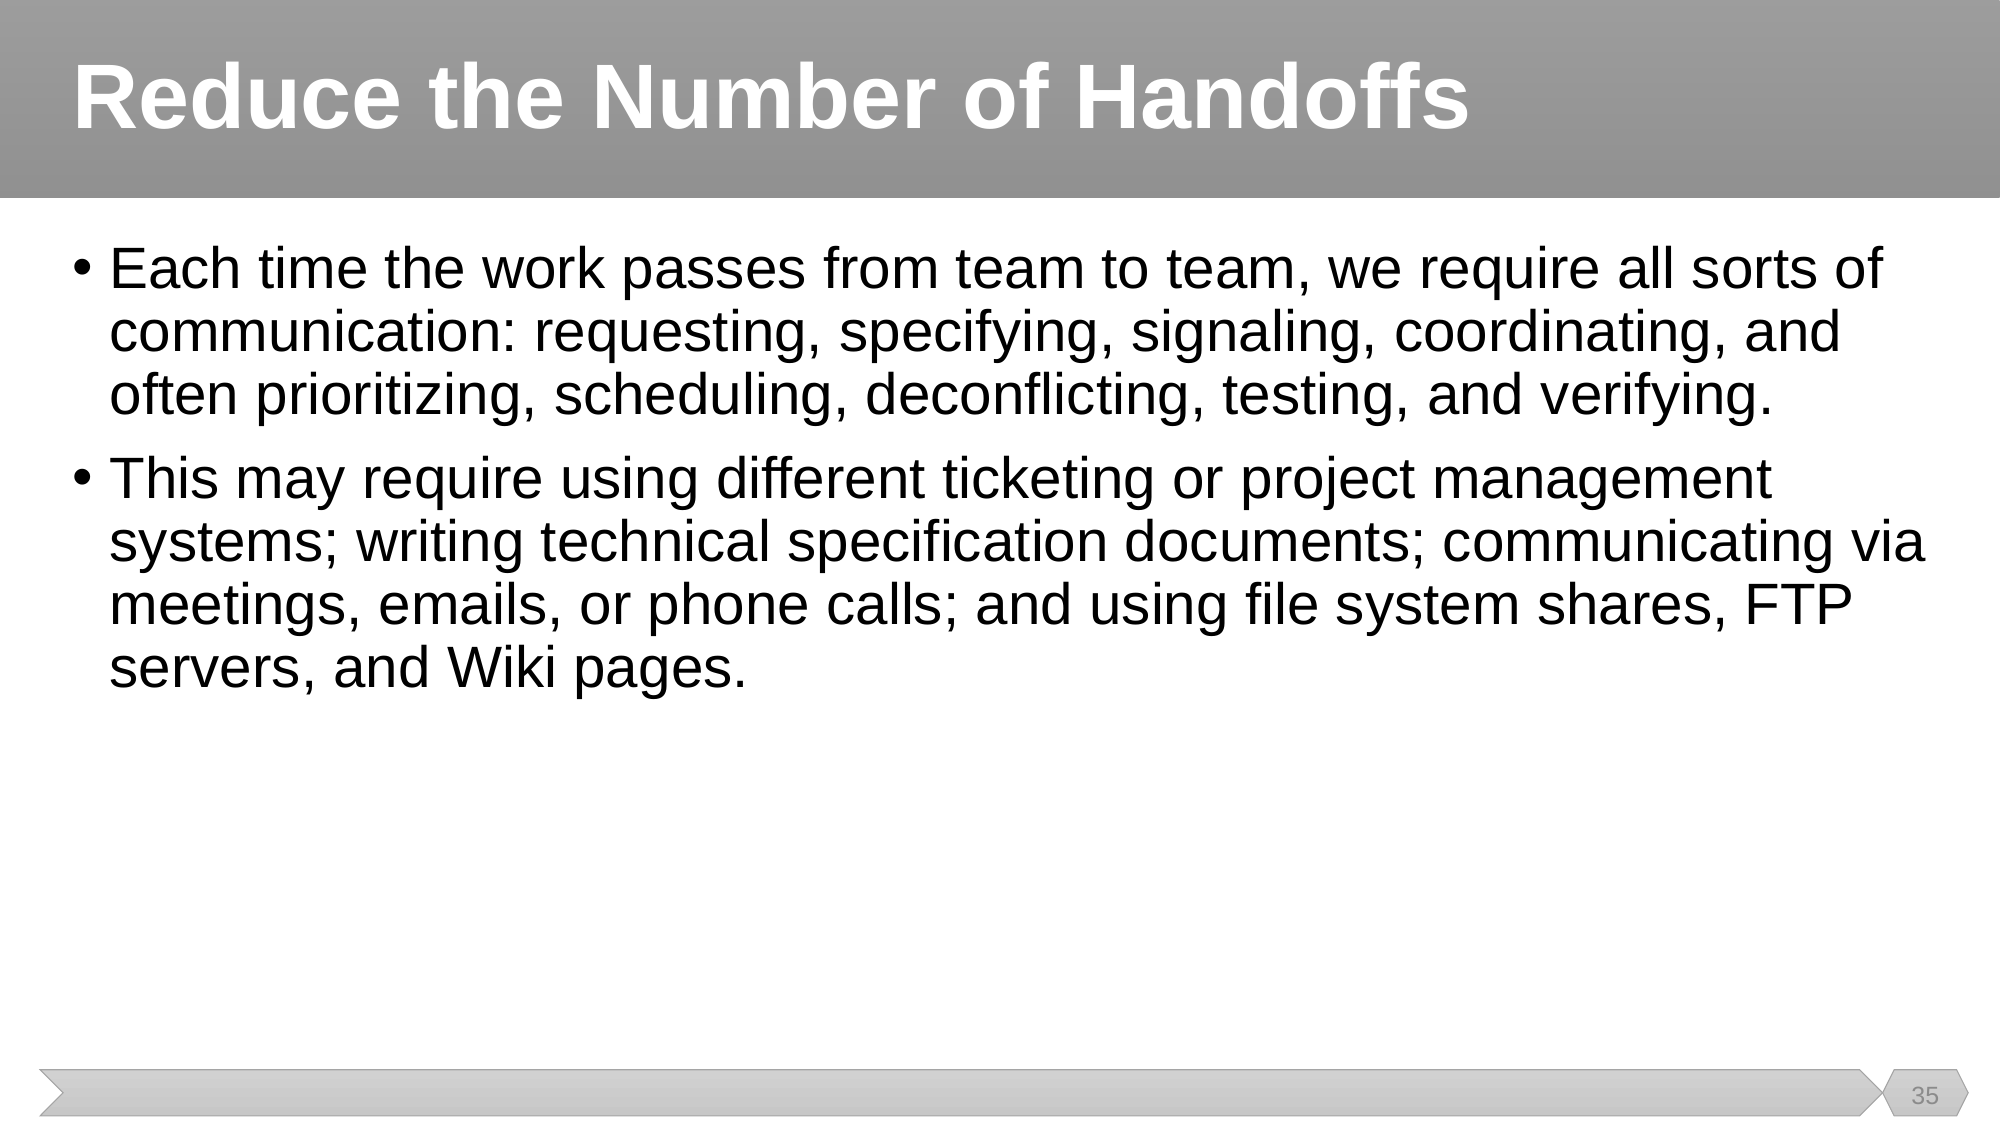

# Reduce the Number of Handoffs
Each time the work passes from team to team, we require all sorts of communication: requesting, specifying, signaling, coordinating, and often prioritizing, scheduling, deconflicting, testing, and verifying.
This may require using different ticketing or project management systems; writing technical specification documents; communicating via meetings, emails, or phone calls; and using file system shares, FTP servers, and Wiki pages.
35